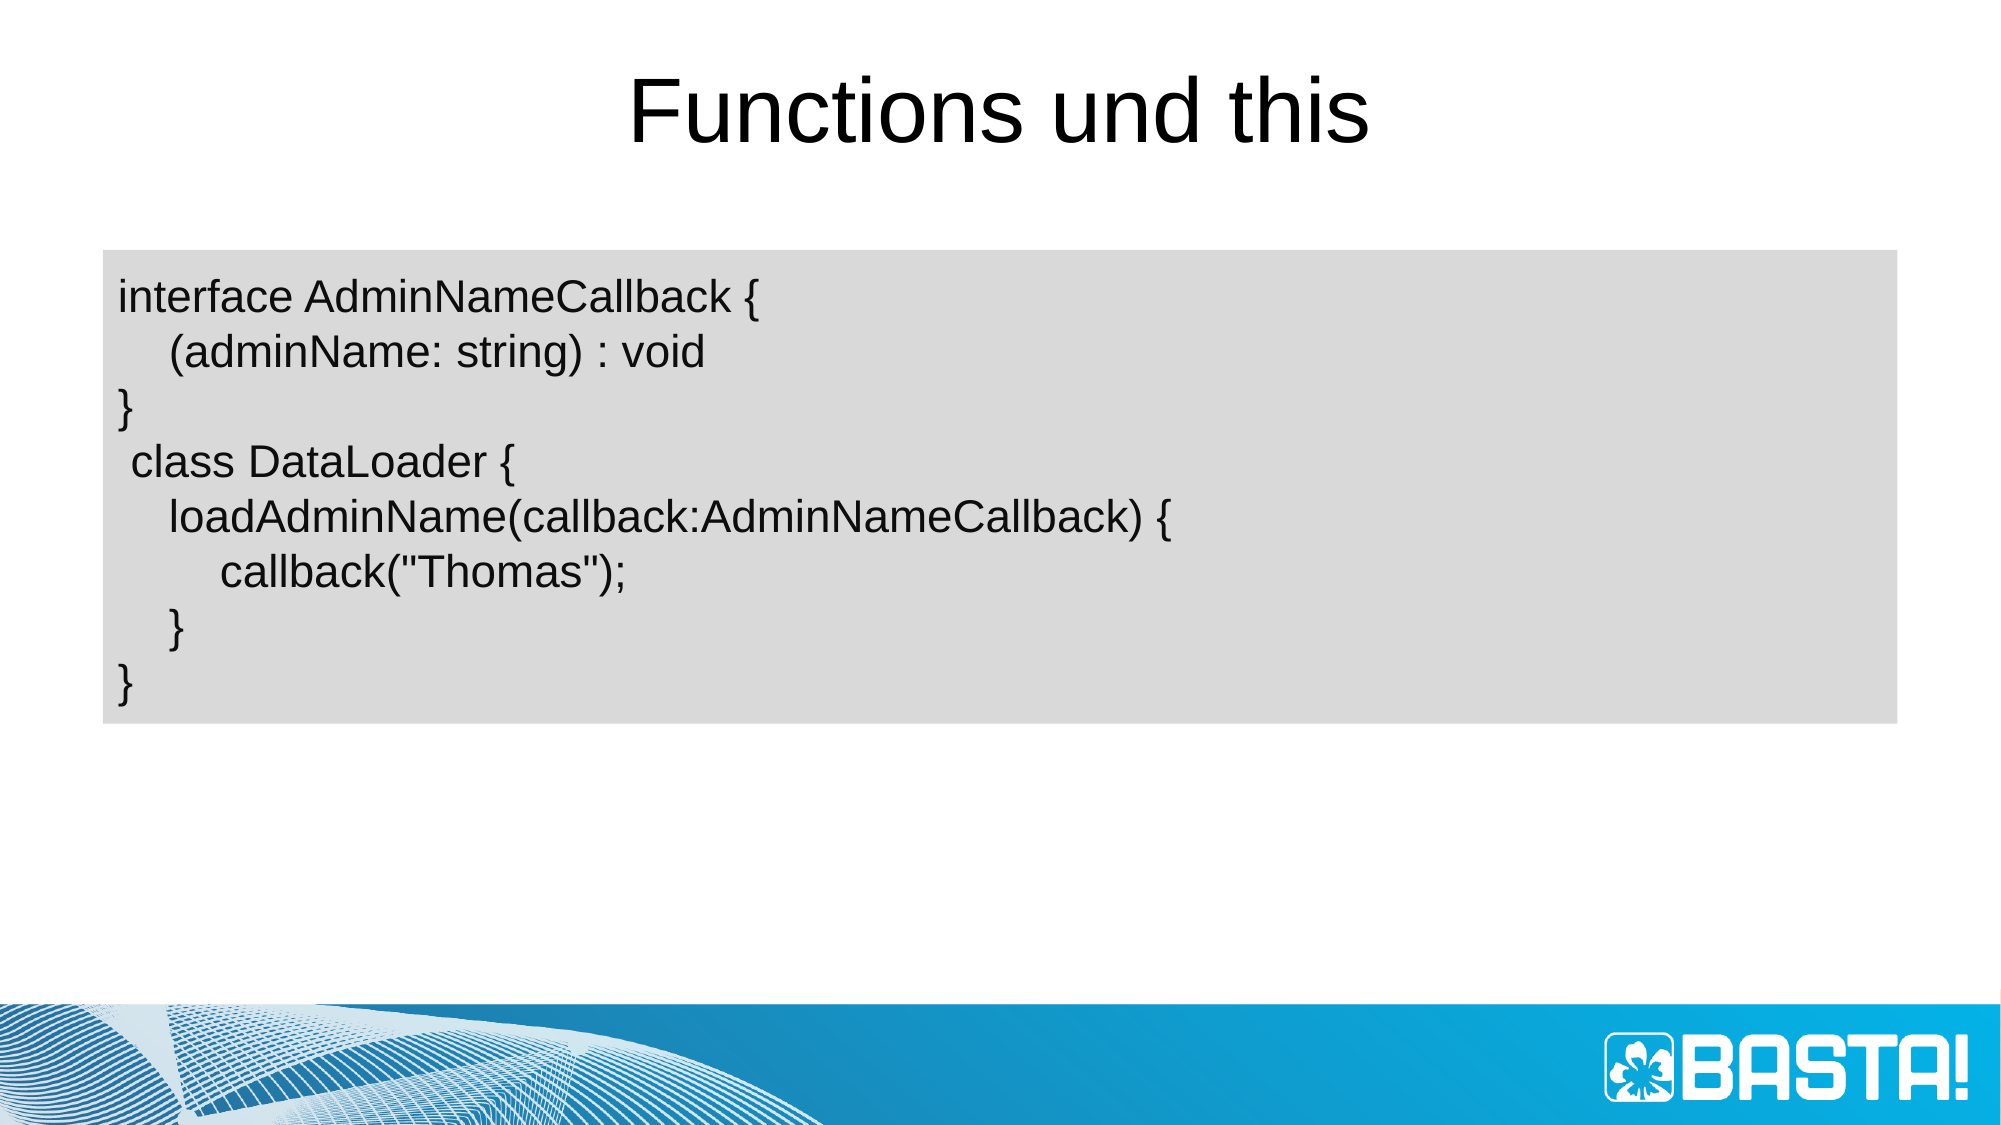

# Functions und this

interface AdminNameCallback {
    (adminName: string) : void
}
 class DataLoader {
    loadAdminName(callback:AdminNameCallback) {
        callback("Thomas");
    }
}